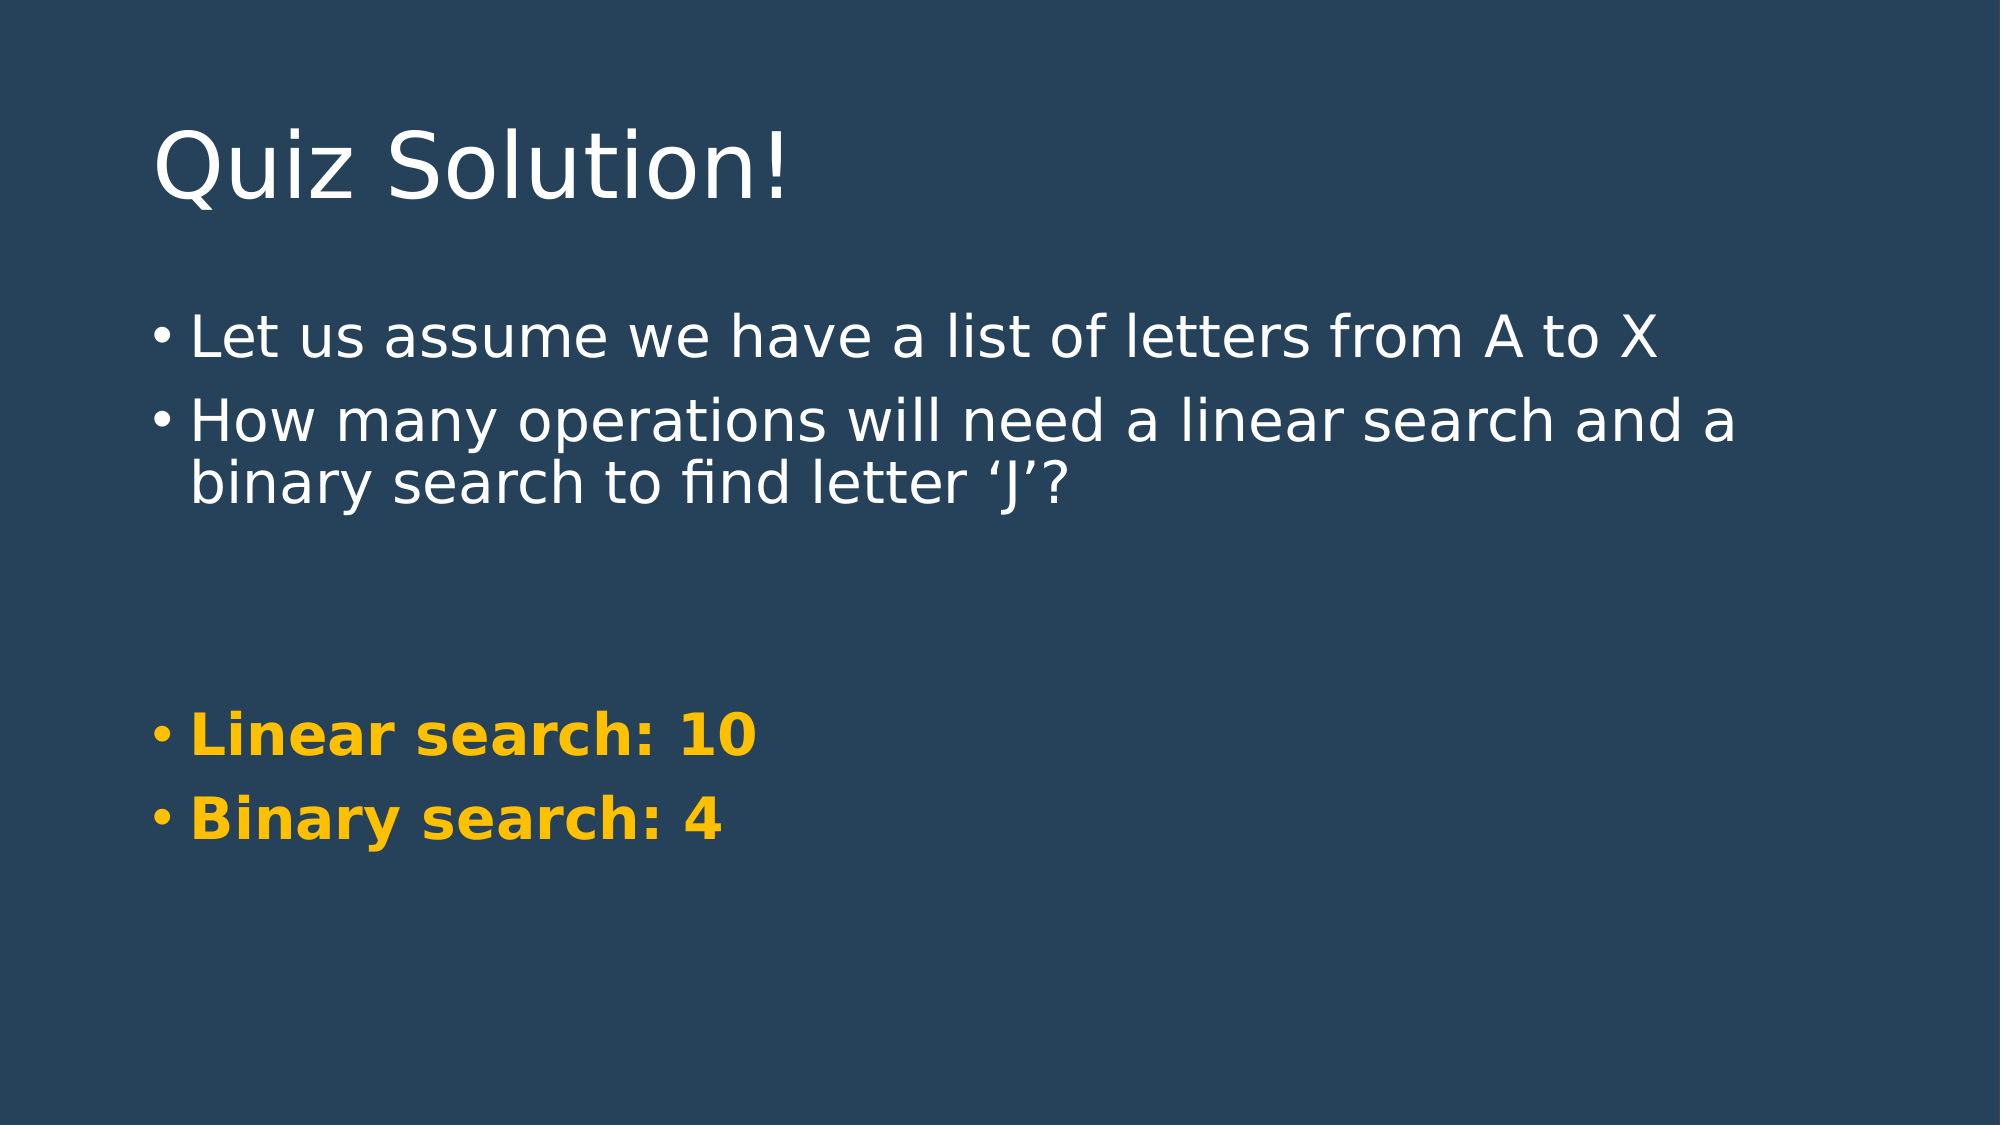

# Quiz Solution!
Let us assume we have a list of letters from A to X
How many operations will need a linear search and a binary search to find letter ‘J’?

Linear search: 10
Binary search: 4